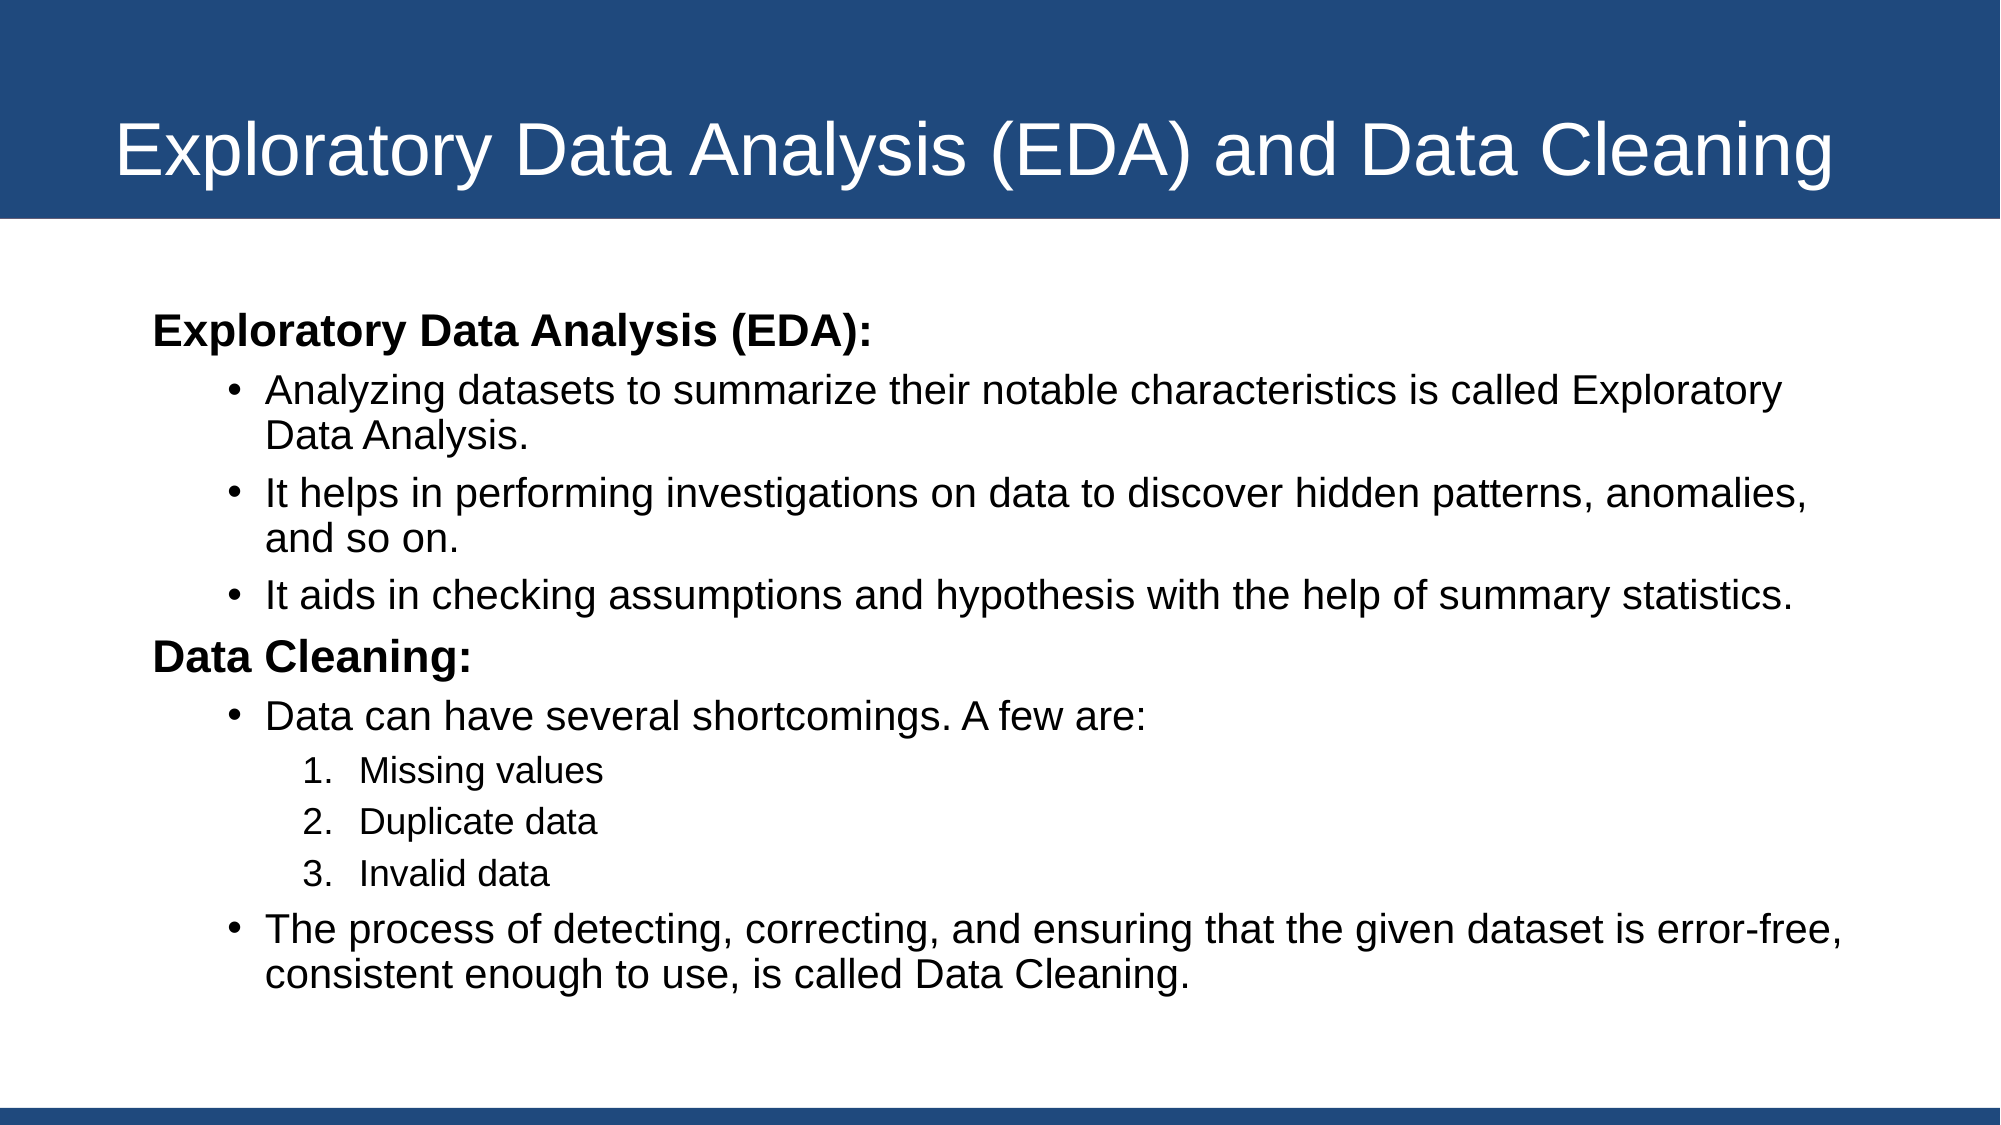

# Exploratory Data Analysis (EDA) and Data Cleaning
Exploratory Data Analysis (EDA):
Analyzing datasets to summarize their notable characteristics is called Exploratory Data Analysis.
It helps in performing investigations on data to discover hidden patterns, anomalies, and so on.
It aids in checking assumptions and hypothesis with the help of summary statistics.
Data Cleaning:
Data can have several shortcomings. A few are:
Missing values
Duplicate data
Invalid data
The process of detecting, correcting, and ensuring that the given dataset is error-free, consistent enough to use, is called Data Cleaning.